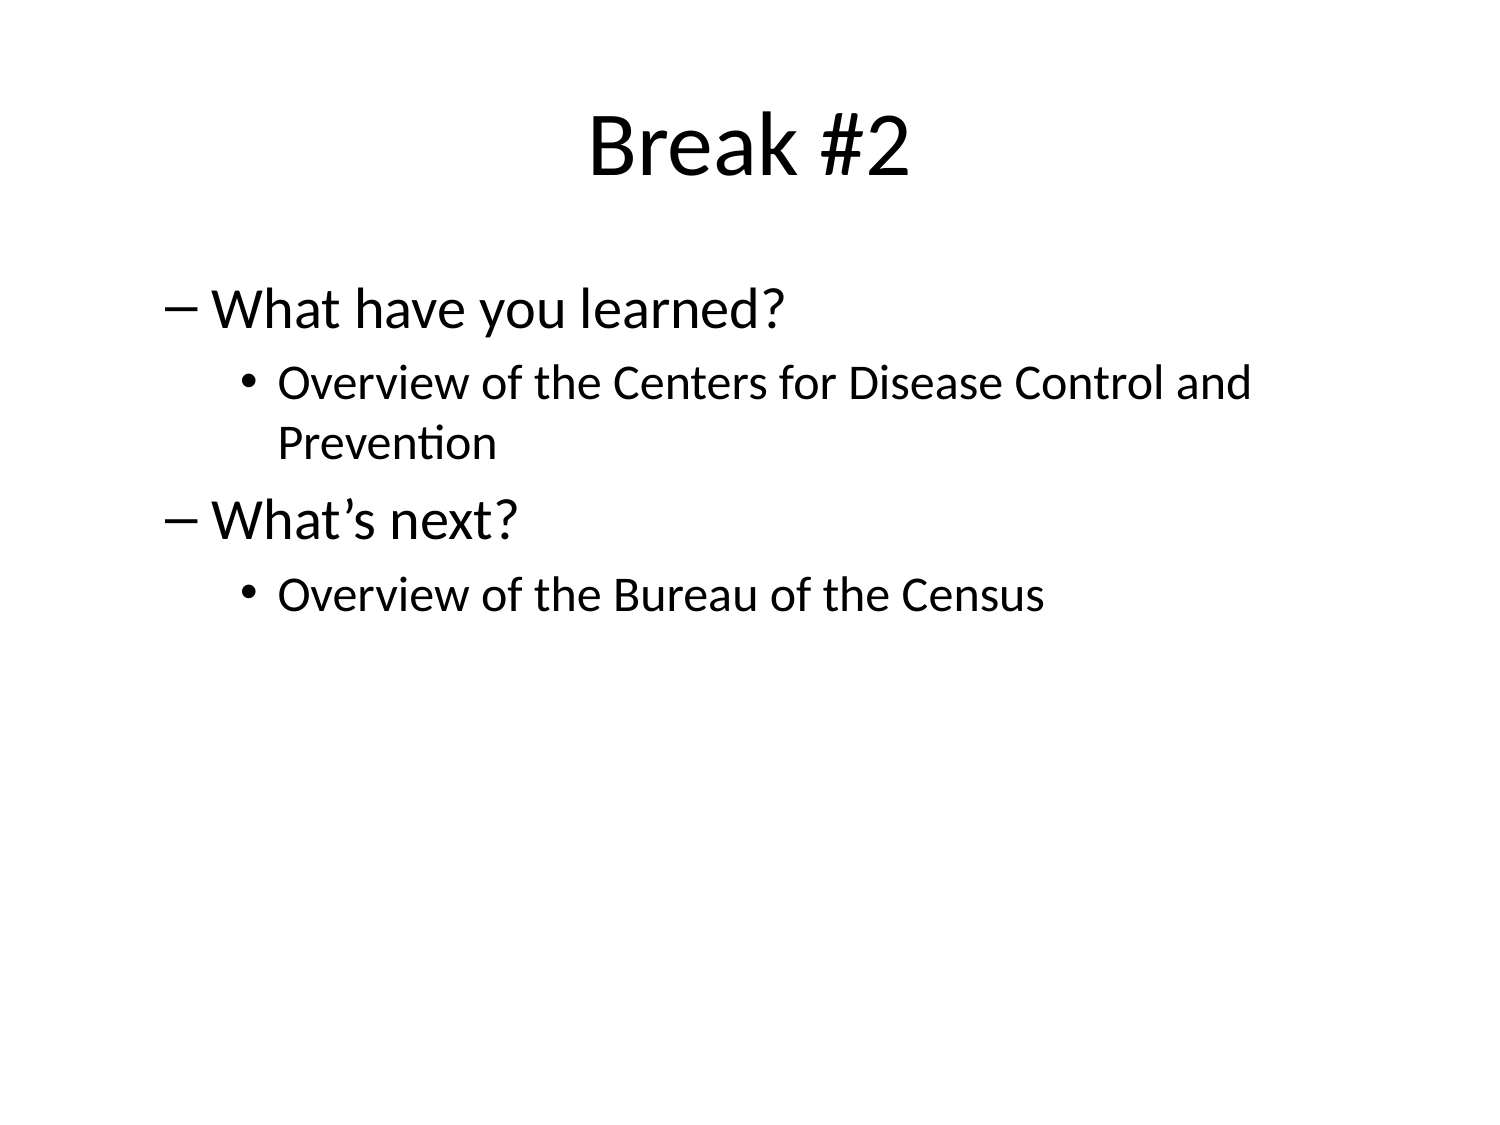

# Break #2
What have you learned?
Overview of the Centers for Disease Control and Prevention
What’s next?
Overview of the Bureau of the Census